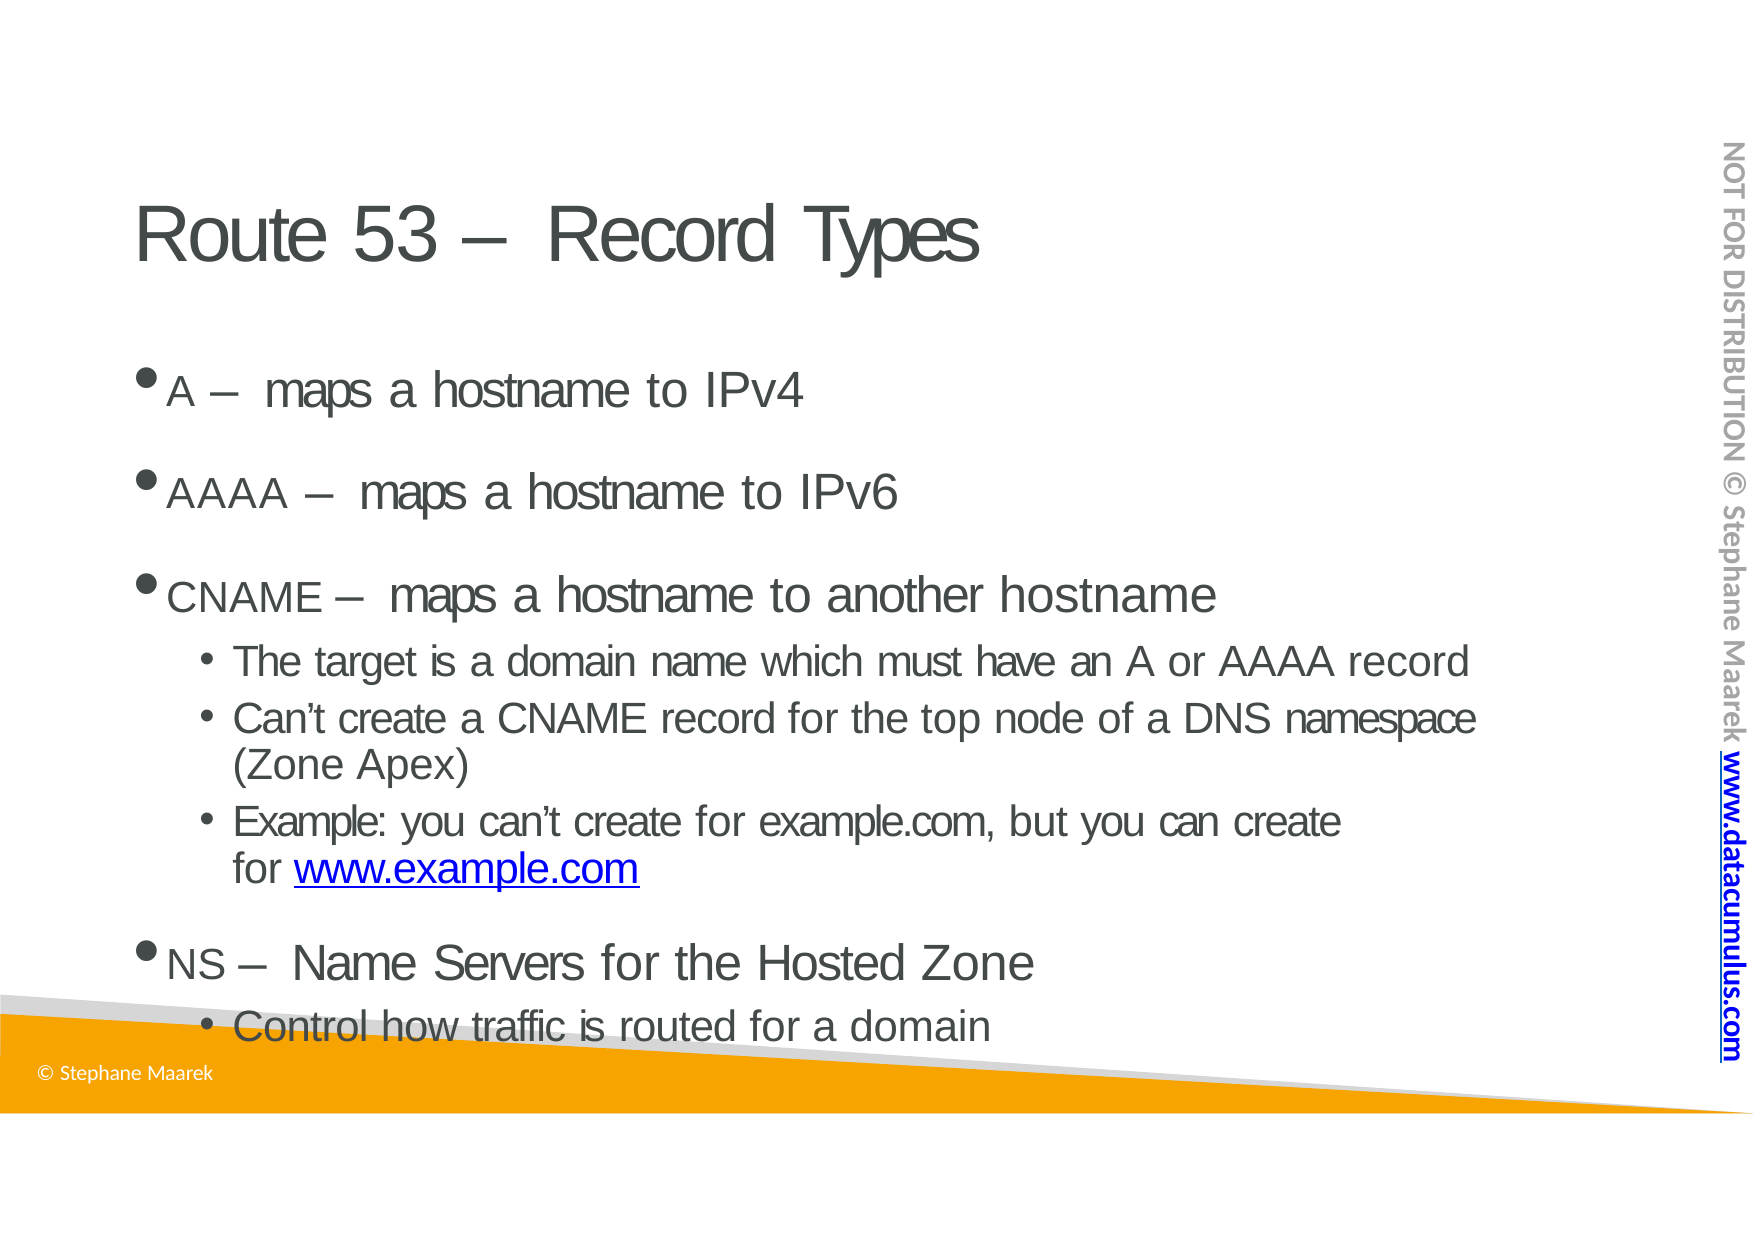

NOT FOR DISTRIBUTION © Stephane Maarek www.datacumulus.com
# Route 53 – Record Types
A – maps a hostname to IPv4
AAAA – maps a hostname to IPv6
CNAME – maps a hostname to another hostname
The target is a domain name which must have an A or AAAA record
Can’t create a CNAME record for the top node of a DNS namespace (Zone Apex)
Example: you can’t create for example.com, but you can create for www.example.com
NS – Name Servers for the Hosted Zone
Control how traffic is routed for a domain
© Stephane Maarek